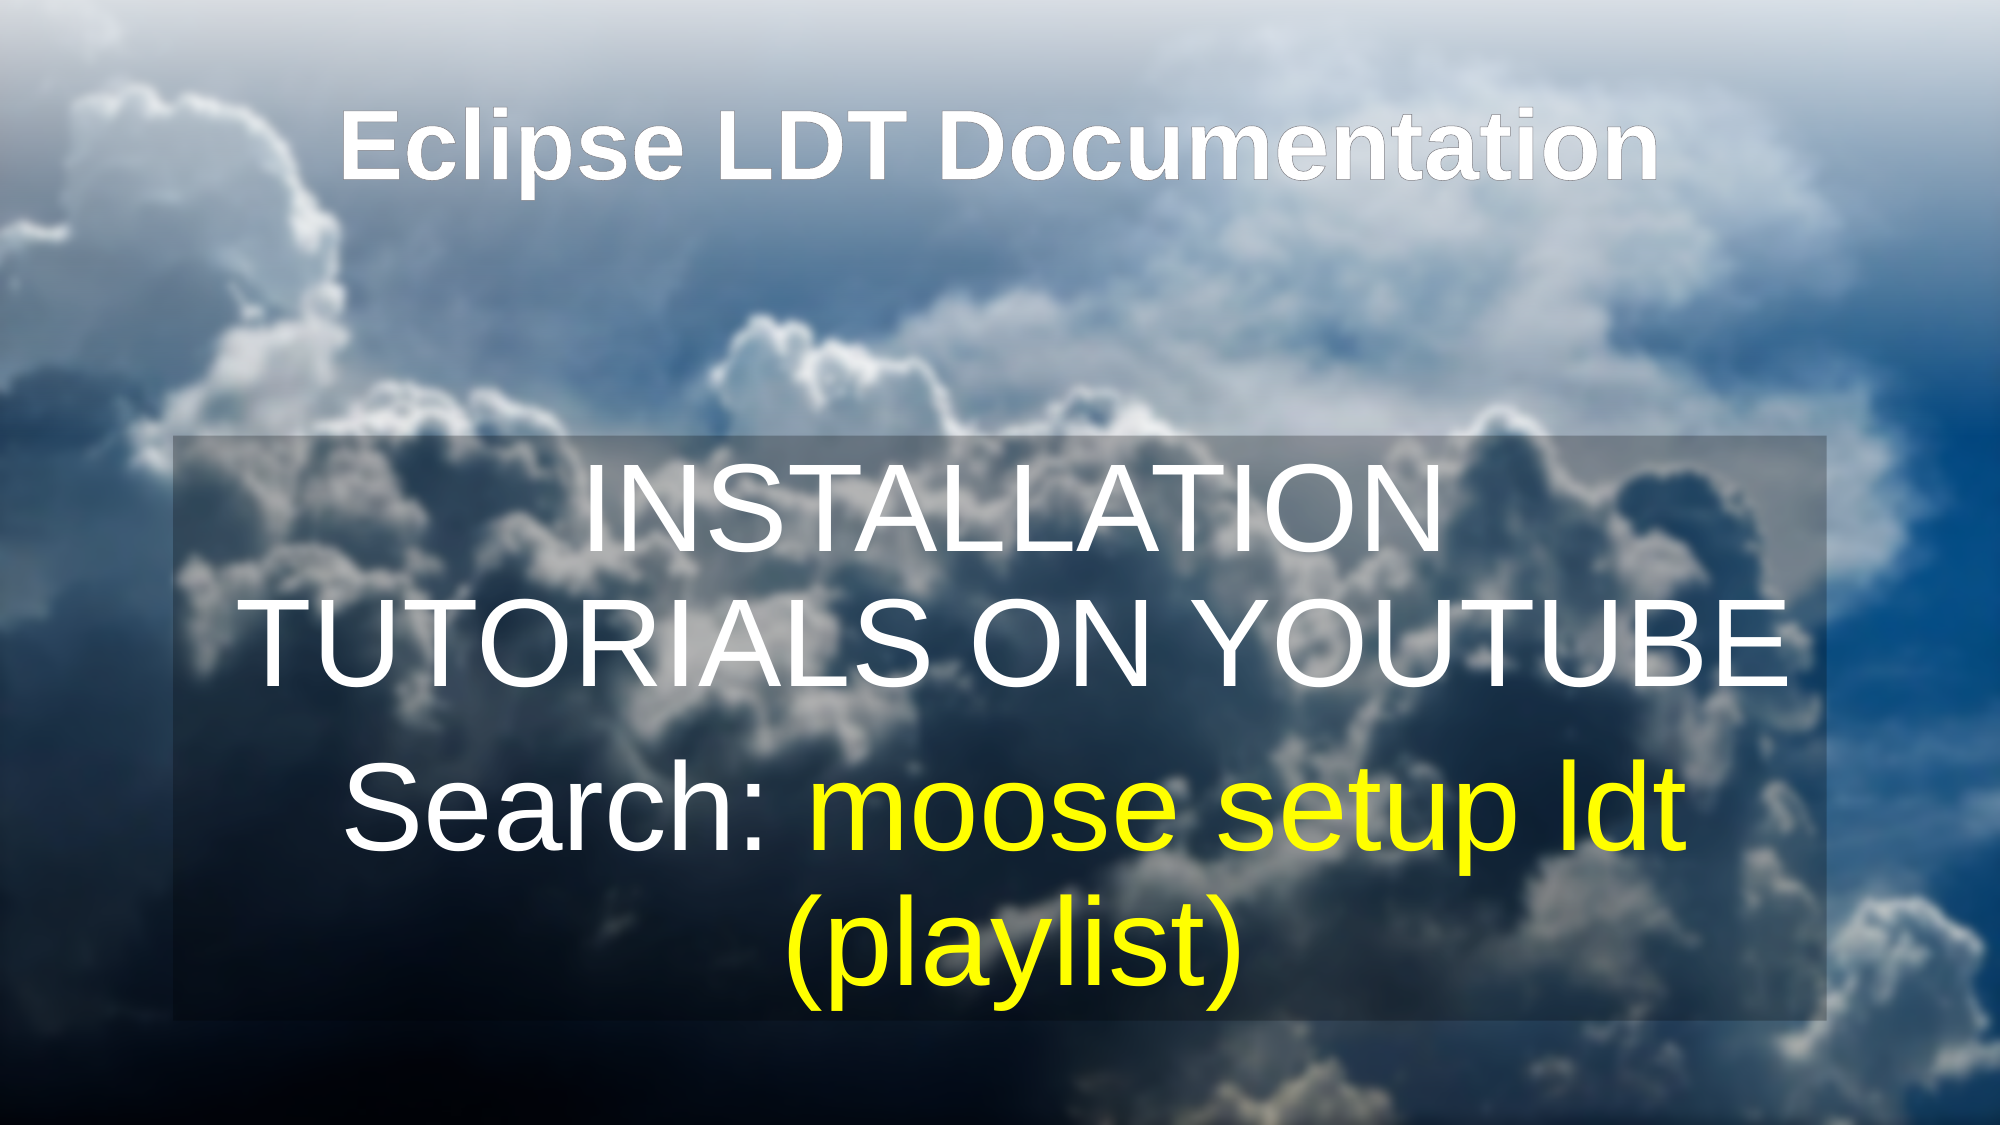

# Eclipse LDT Documentation
INSTALLATION TUTORIALS ON YOUTUBE
Search: moose setup ldt (playlist)